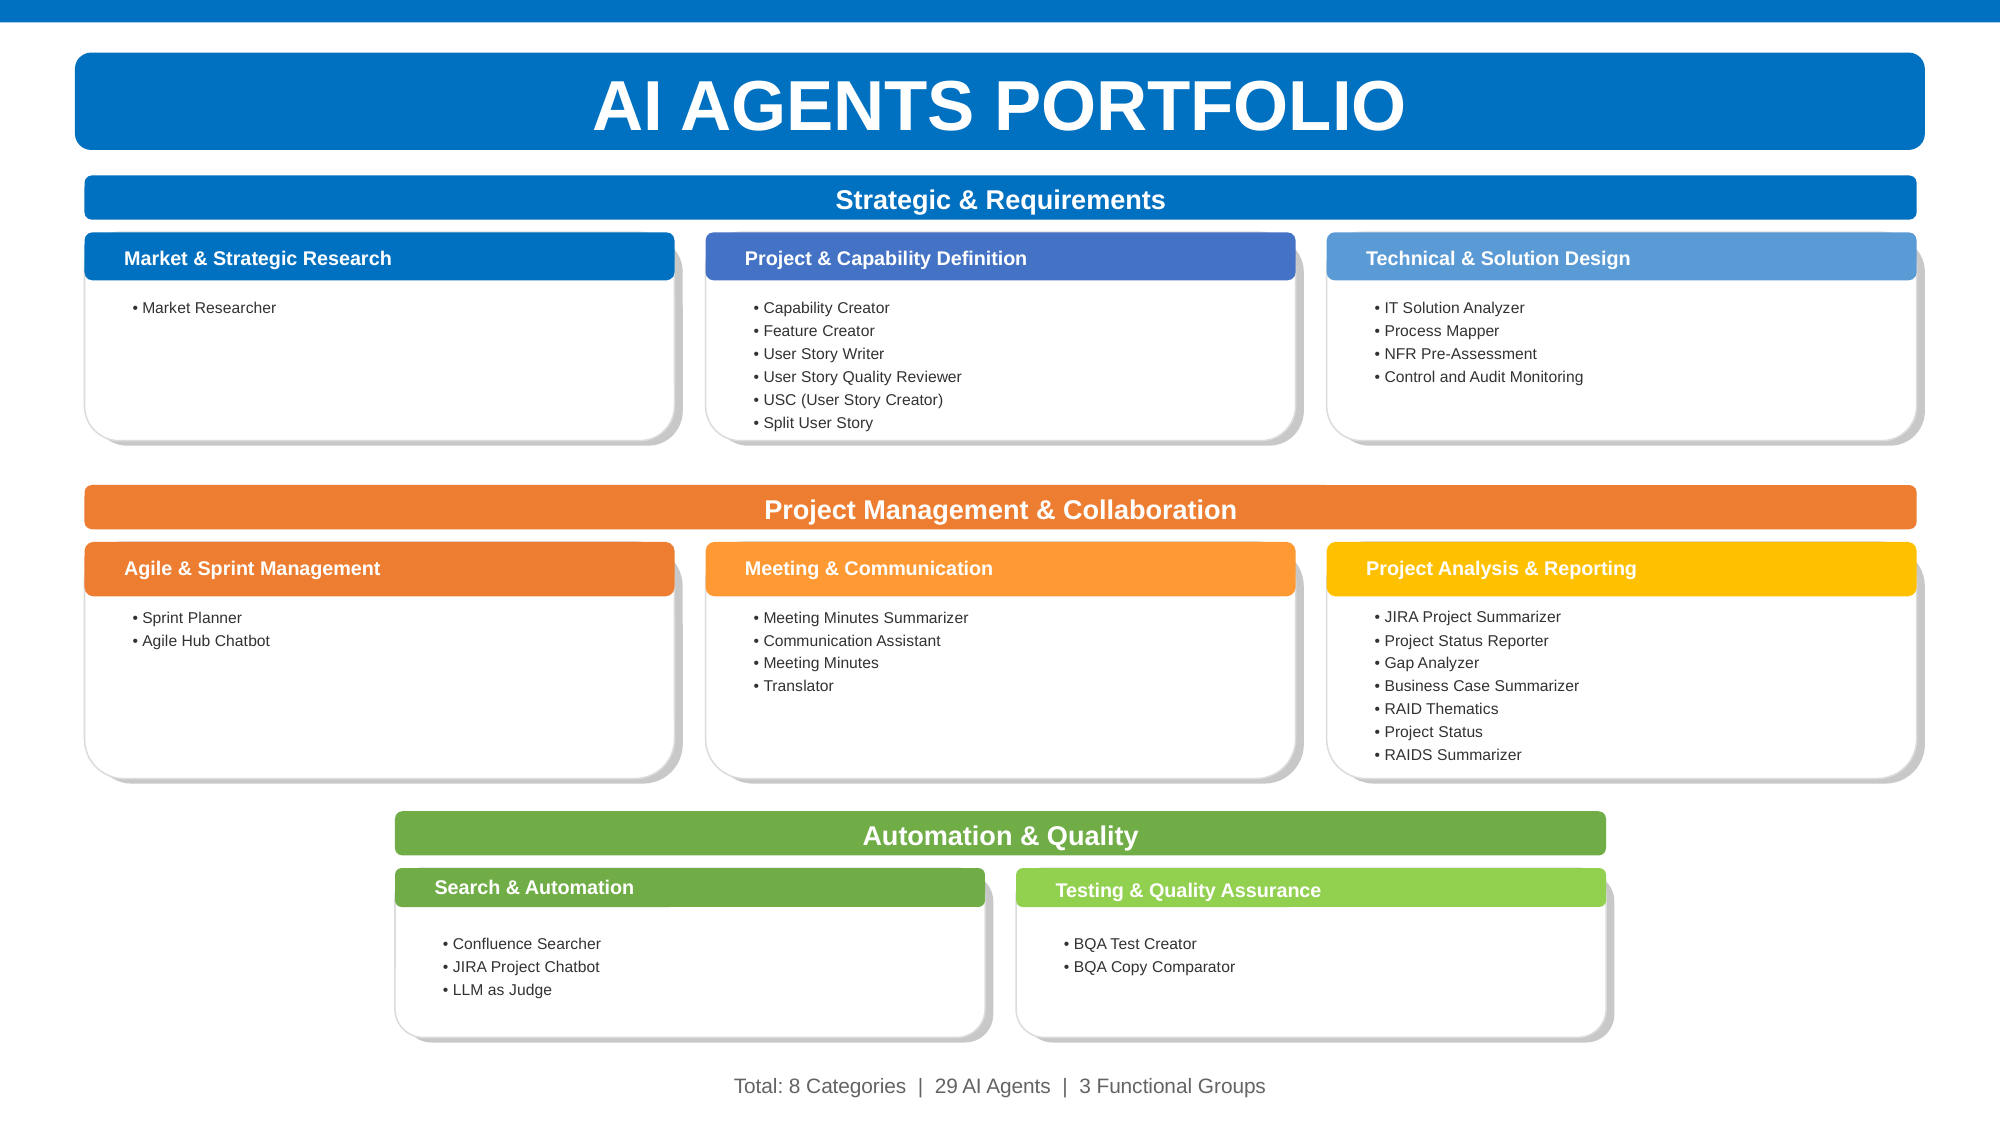

AI AGENTS PORTFOLIO

Strategic & Requirements

Market & Strategic Research
Project & Capability Definition
Technical & Solution Design
• Market Researcher
• Capability Creator
• Feature Creator
• User Story Writer
• User Story Quality Reviewer
• USC (User Story Creator)
• Split User Story
• IT Solution Analyzer
• Process Mapper
• NFR Pre-Assessment
• Control and Audit Monitoring

Project Management & Collaboration

Agile & Sprint Management
Meeting & Communication
Project Analysis & Reporting
• Sprint Planner
• Agile Hub Chatbot
• Meeting Minutes Summarizer
• Communication Assistant
• Meeting Minutes
• Translator
• JIRA Project Summarizer
• Project Status Reporter
• Gap Analyzer
• Business Case Summarizer
• RAID Thematics
• Project Status
• RAIDS Summarizer

Automation & Quality
Search & Automation

Testing & Quality Assurance

• Confluence Searcher
• JIRA Project Chatbot
• LLM as Judge
• BQA Test Creator
• BQA Copy Comparator
Total: 8 Categories  |  29 AI Agents  |  3 Functional Groups